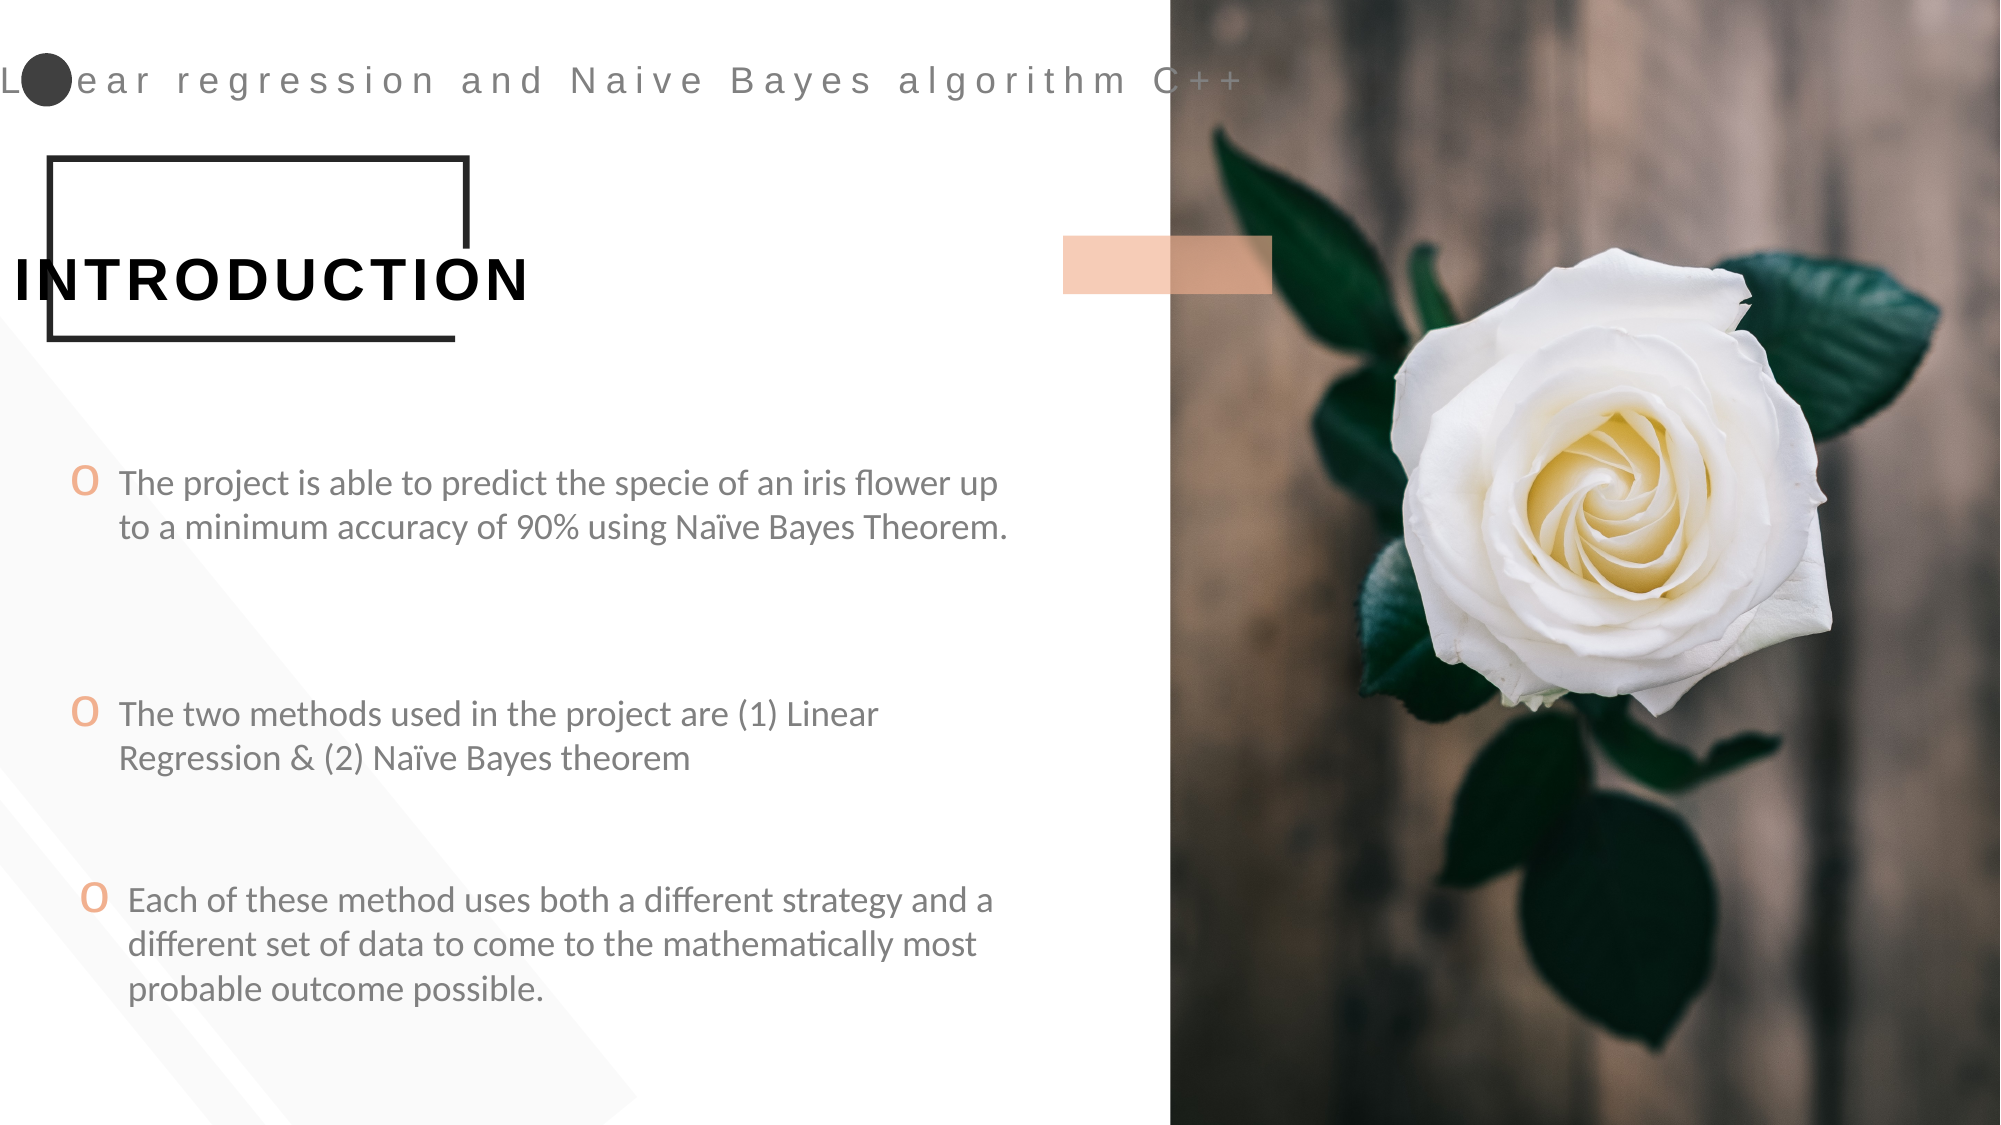

Linear regression and Naive Bayes algorithm C++

INTRODUCTION

The project is able to predict the specie of an iris flower up to a minimum accuracy of 90% using Naïve Bayes Theorem.

The two methods used in the project are (1) Linear Regression & (2) Naïve Bayes theorem

Each of these method uses both a different strategy and a different set of data to come to the mathematically most probable outcome possible.